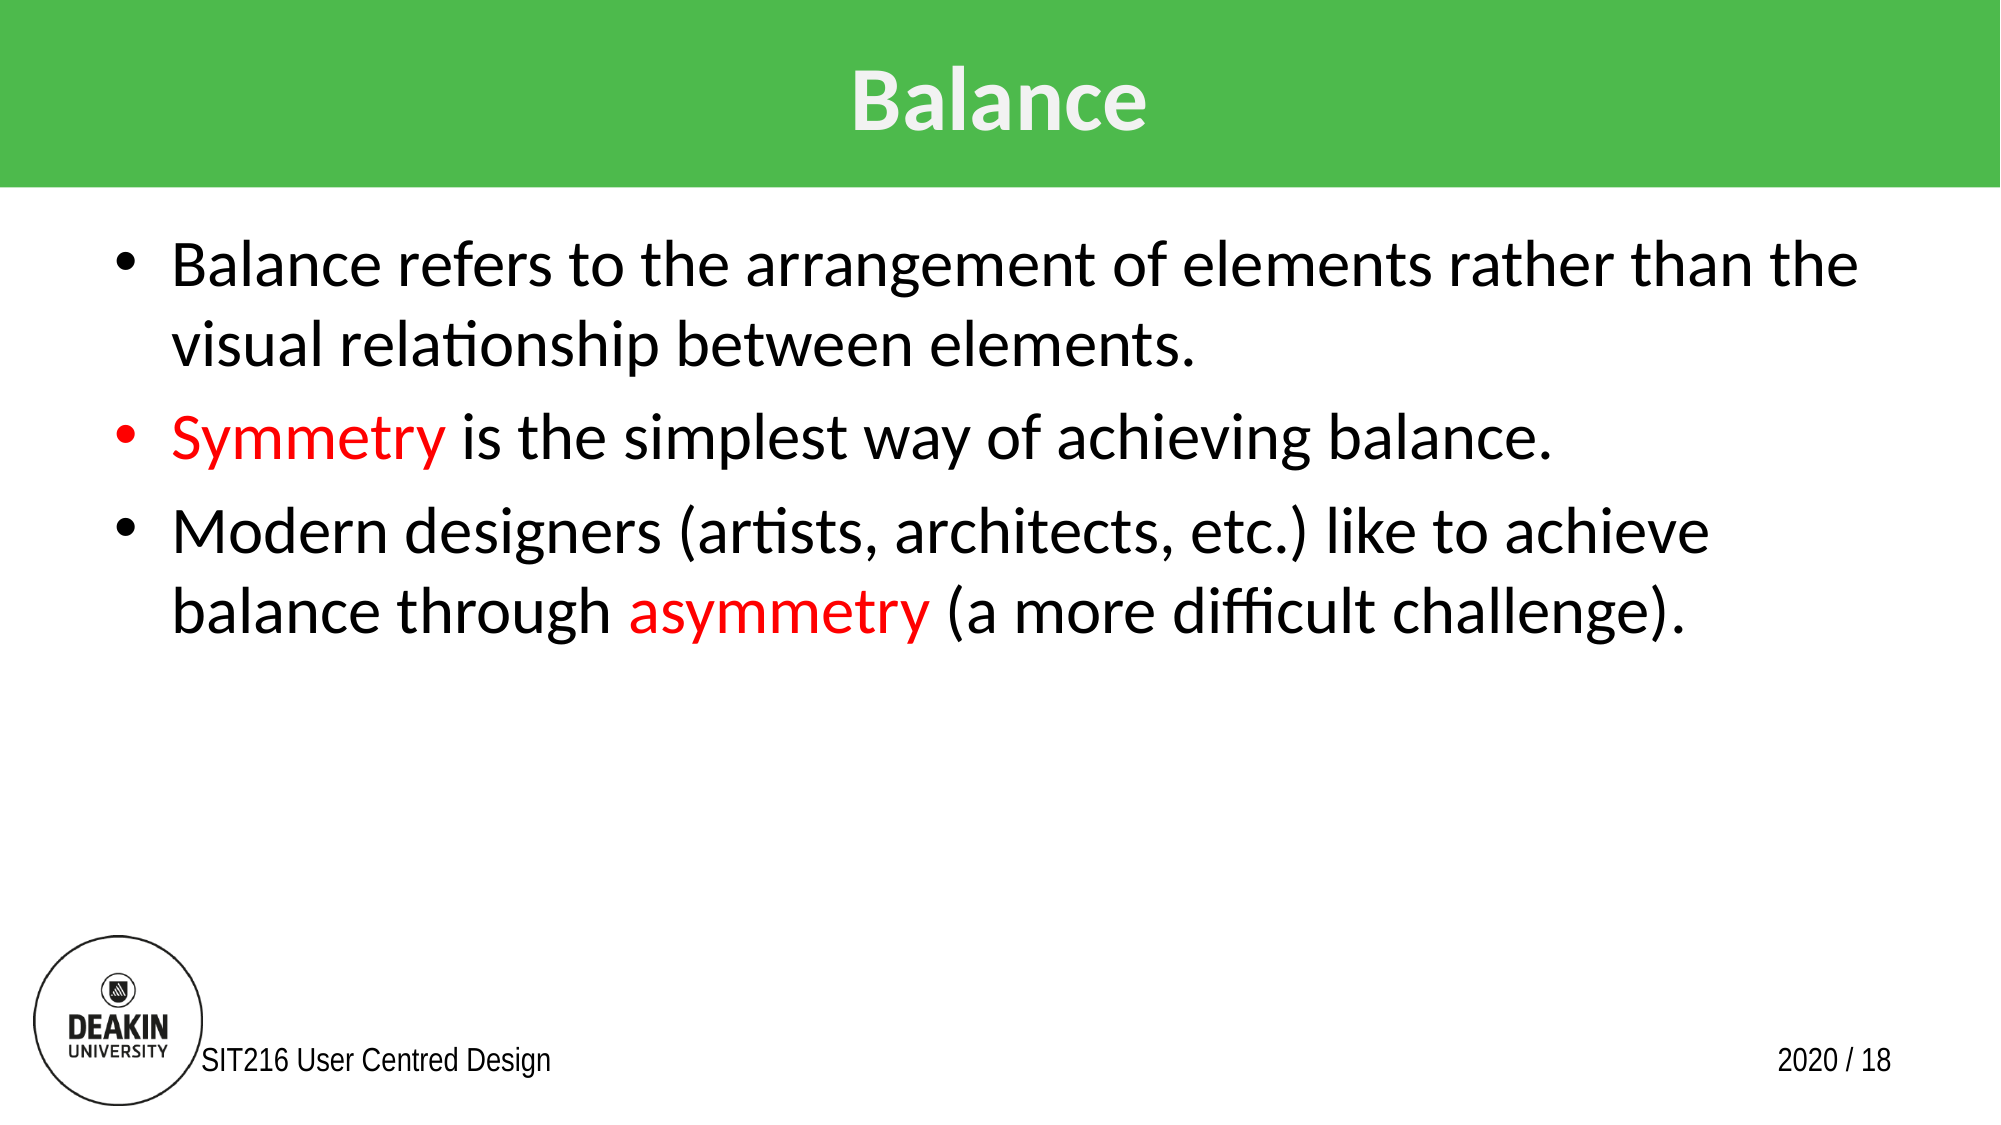

# Balance
Balance refers to the arrangement of elements rather than the visual relationship between elements.
Symmetry is the simplest way of achieving balance.
Modern designers (artists, architects, etc.) like to achieve balance through asymmetry (a more difficult challenge).